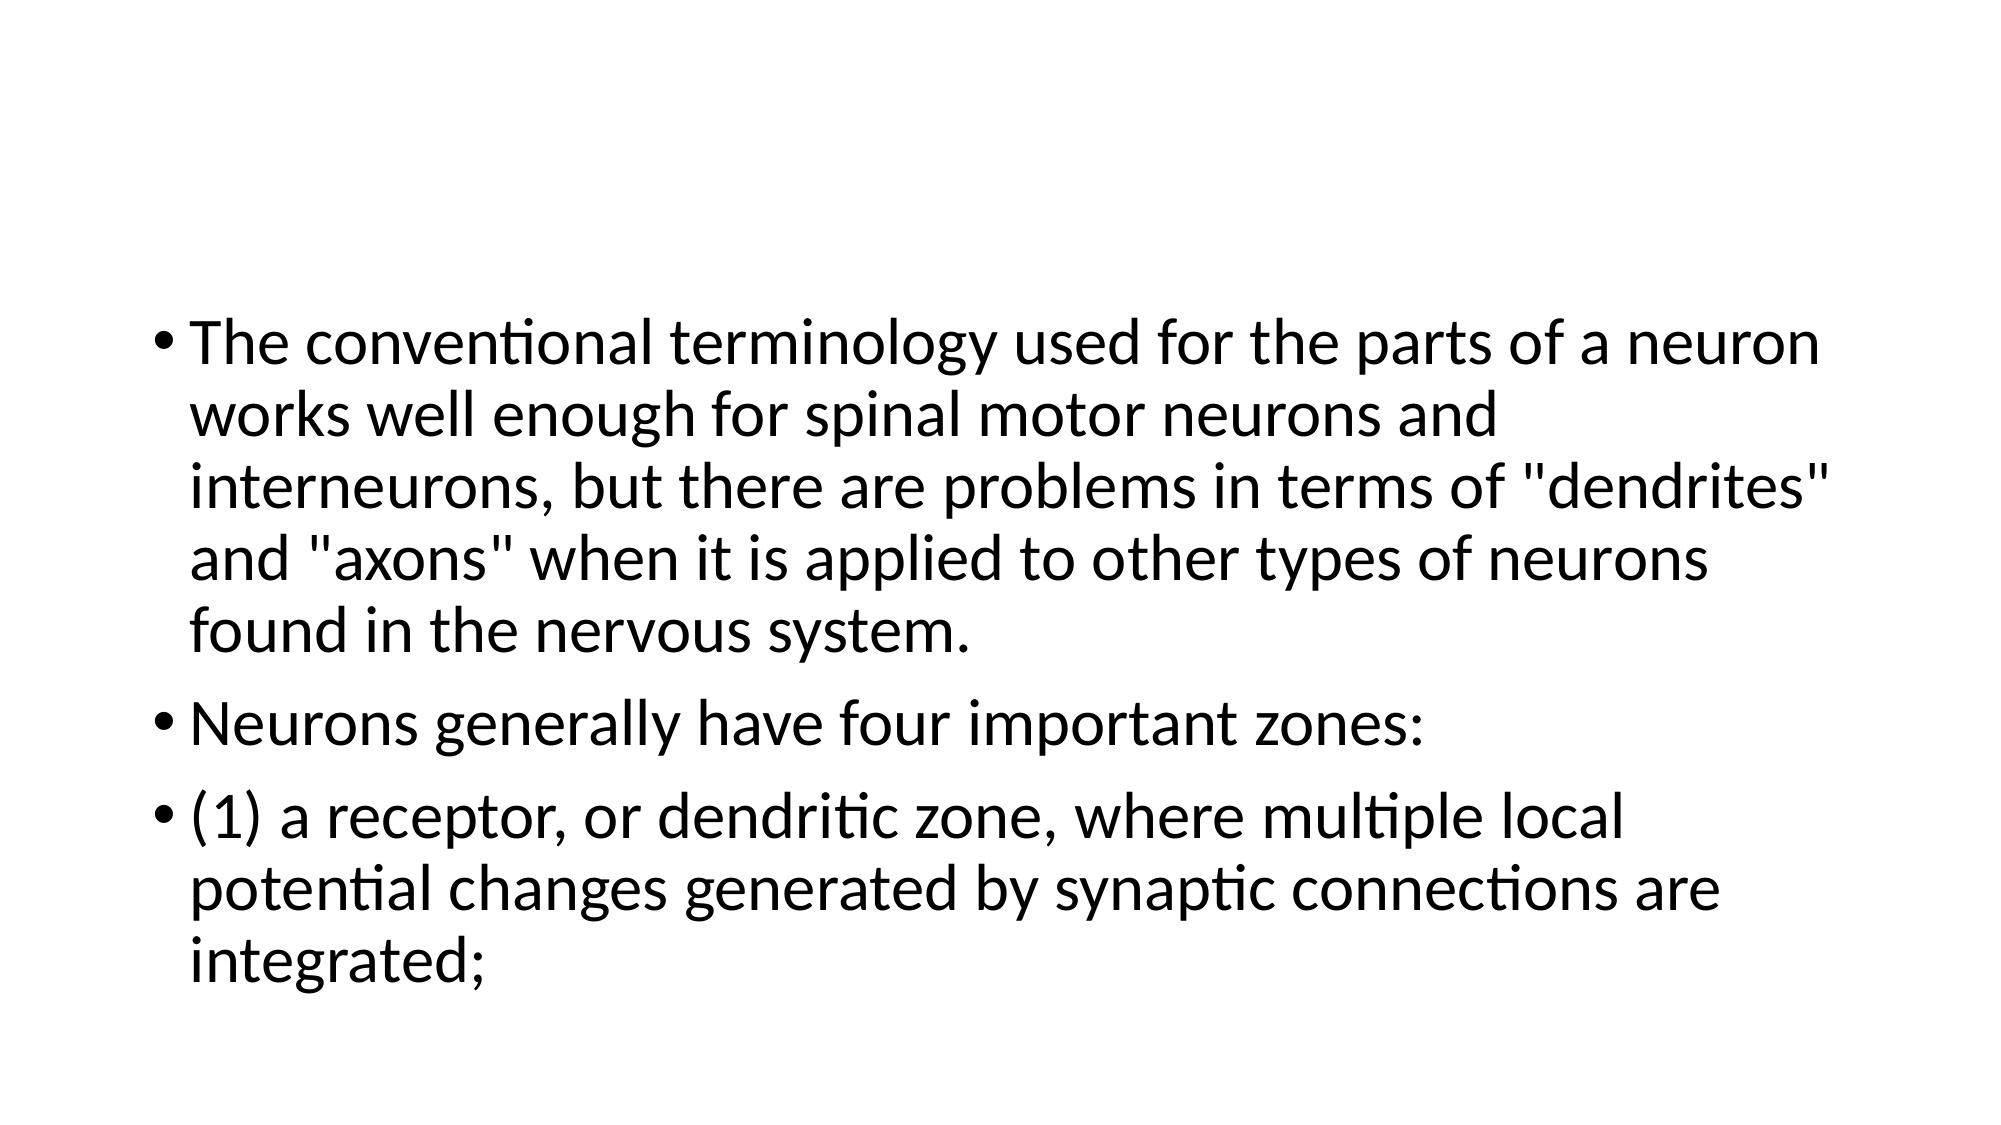

#
The conventional terminology used for the parts of a neuron works well enough for spinal motor neurons and interneurons, but there are problems in terms of "dendrites" and "axons" when it is applied to other types of neurons found in the nervous system.
Neurons generally have four important zones:
(1) a receptor, or dendritic zone, where multiple local potential changes generated by synaptic connections are integrated;